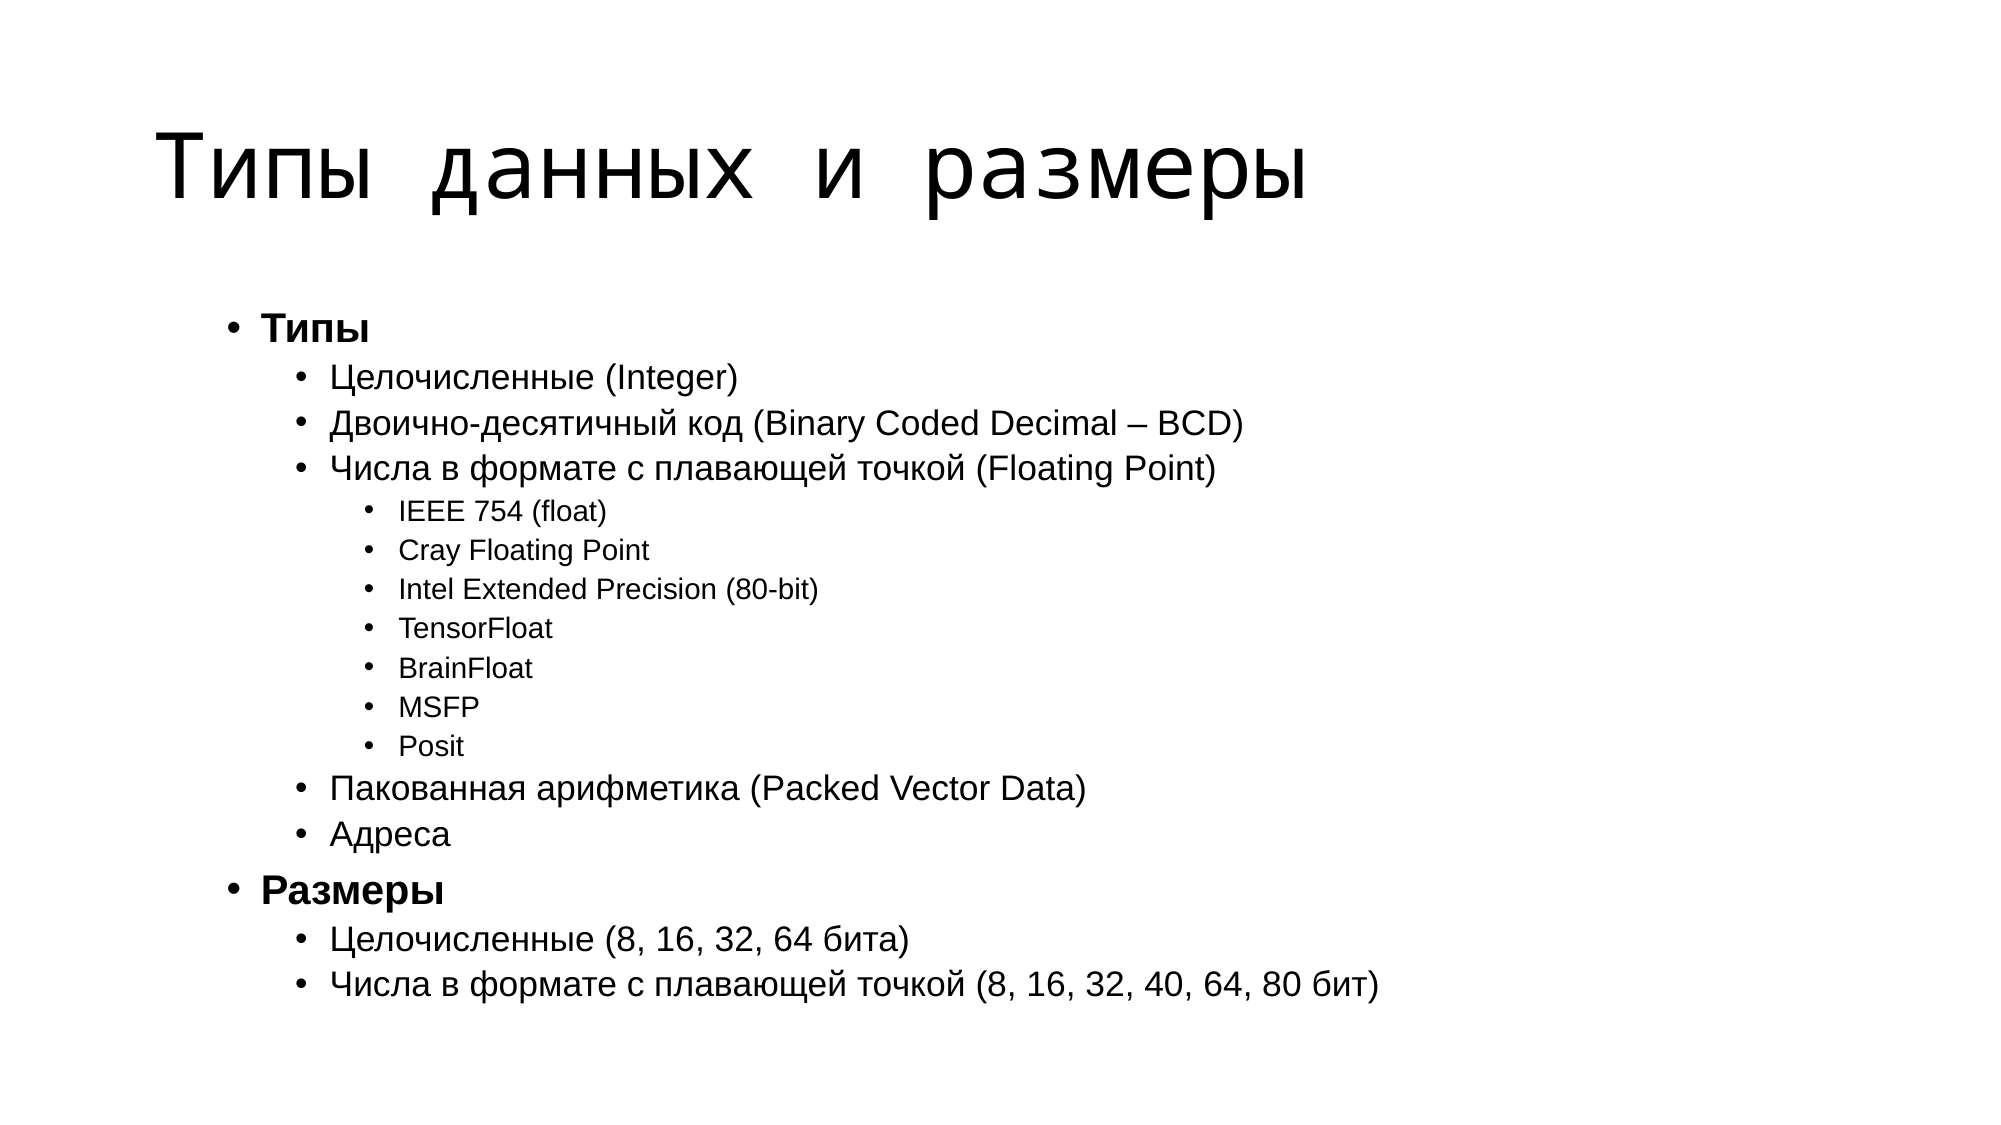

# Типы данных и размеры
Типы
Целочисленные (Integer)
Двоично-десятичный код (Binary Coded Decimal – BCD)
Числа в формате с плавающей точкой (Floating Point)
IEEE 754 (float)
Cray Floating Point
Intel Extended Precision (80-bit)
TensorFloat
BrainFloat
MSFP
Posit
Пакованная арифметика (Packed Vector Data)
Адреса
Размеры
Целочисленные (8, 16, 32, 64 бита)
Числа в формате с плавающей точкой (8, 16, 32, 40, 64, 80 бит)